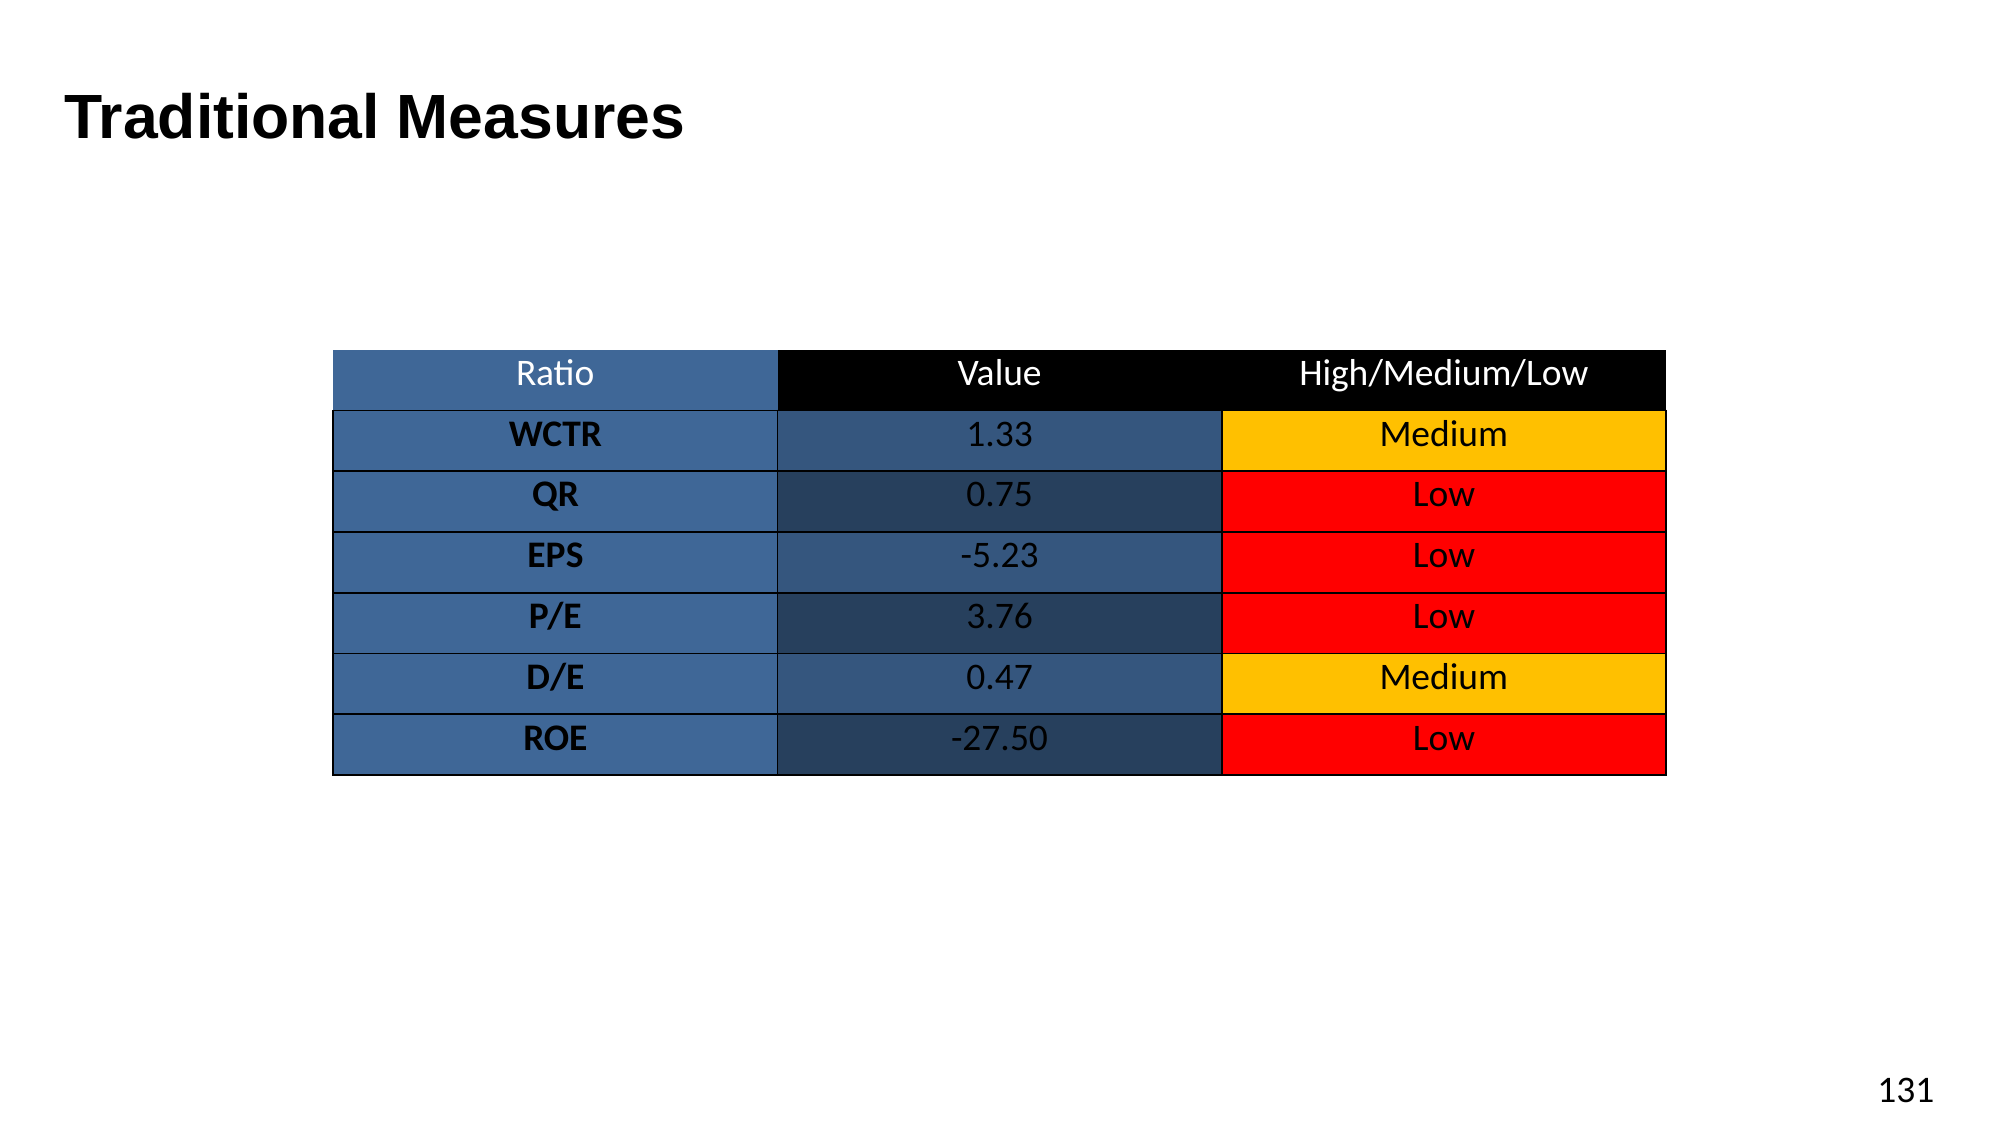

# Traditional Measures
| Ratio | Value | High/Medium/Low |
| --- | --- | --- |
| WCTR | 1.33 | Medium |
| QR | 0.75 | Low |
| EPS | -5.23 | Low |
| P/E | 3.76 | Low |
| D/E | 0.47 | Medium |
| ROE | -27.50 | Low |
131